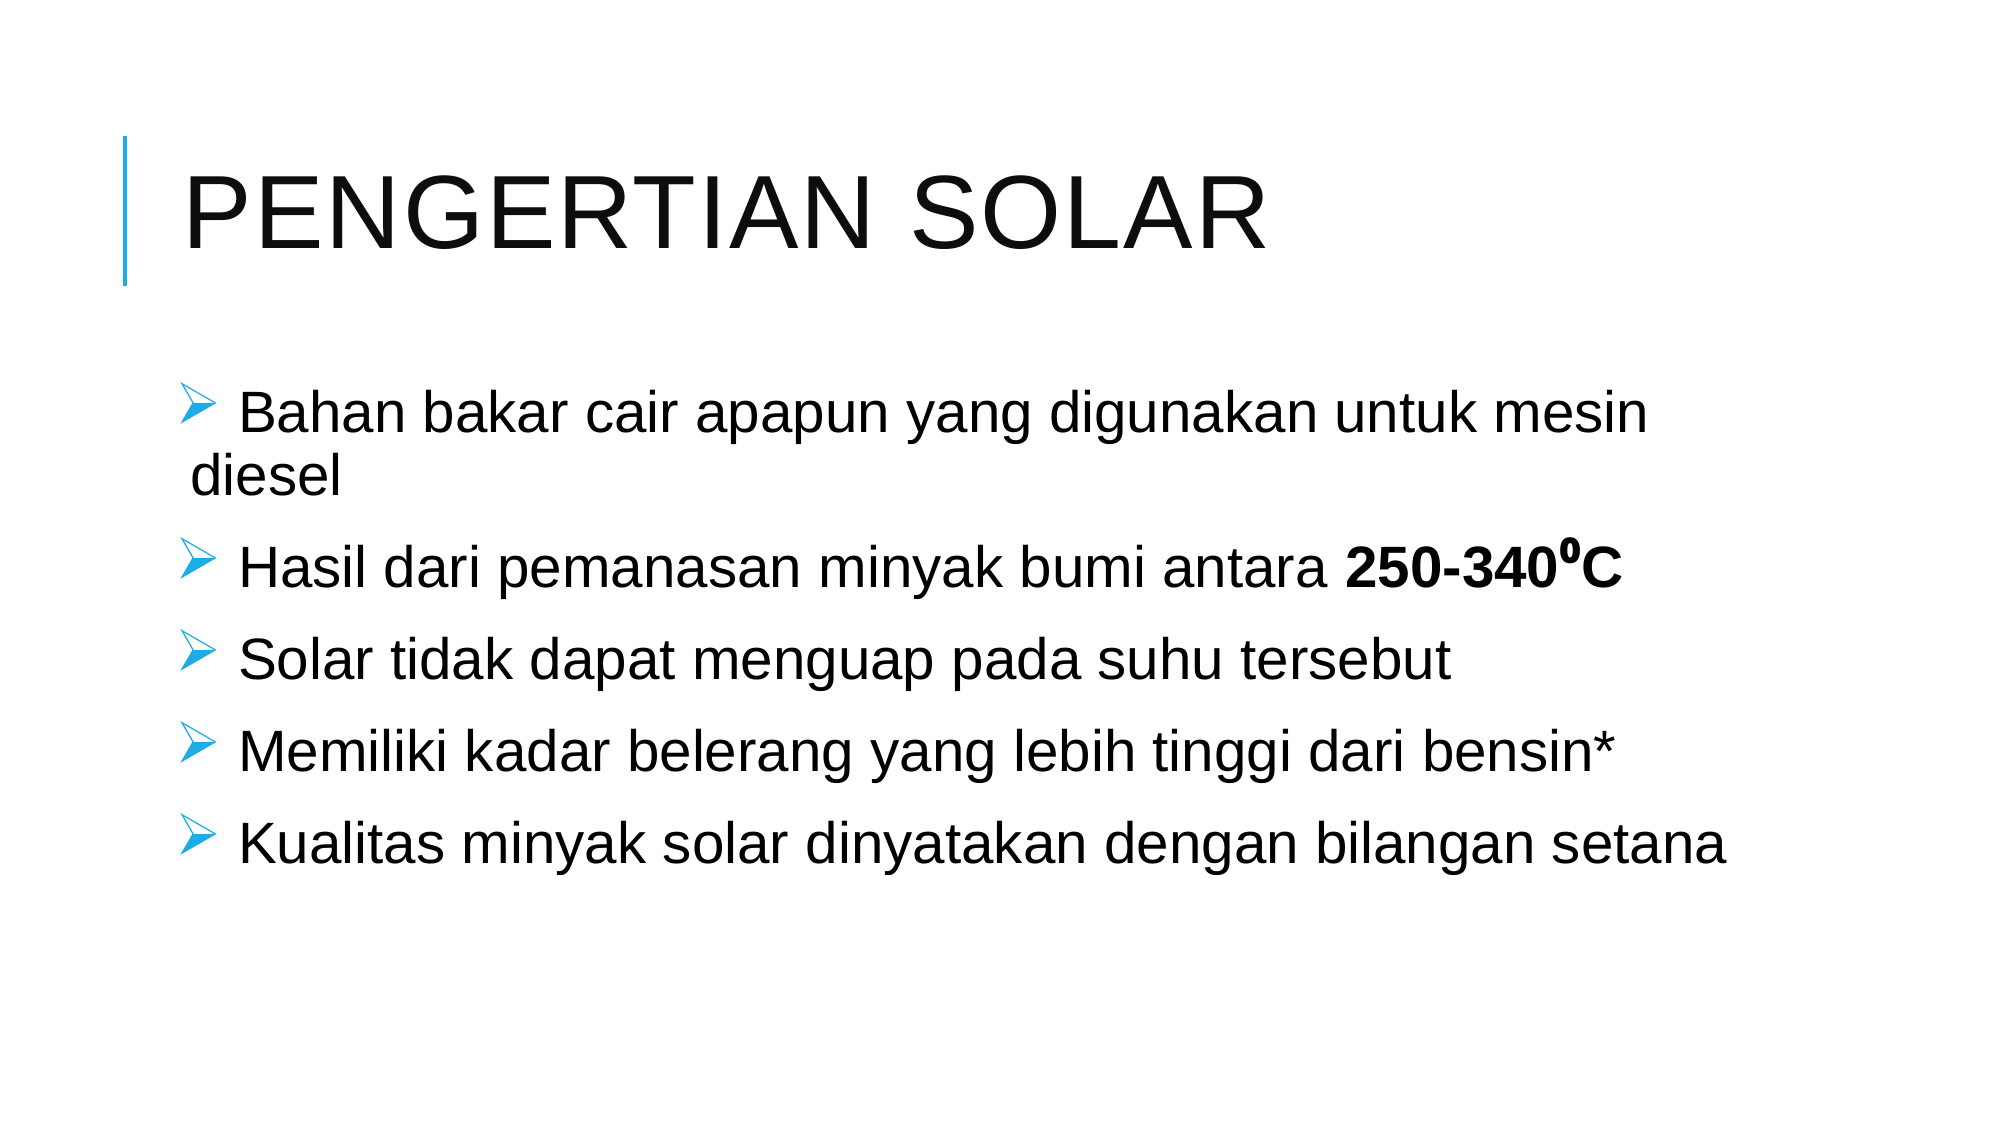

# Pengertian solar
 Bahan bakar cair apapun yang digunakan untuk mesin diesel
 Hasil dari pemanasan minyak bumi antara 250-340⁰C
 Solar tidak dapat menguap pada suhu tersebut
 Memiliki kadar belerang yang lebih tinggi dari bensin*
 Kualitas minyak solar dinyatakan dengan bilangan setana